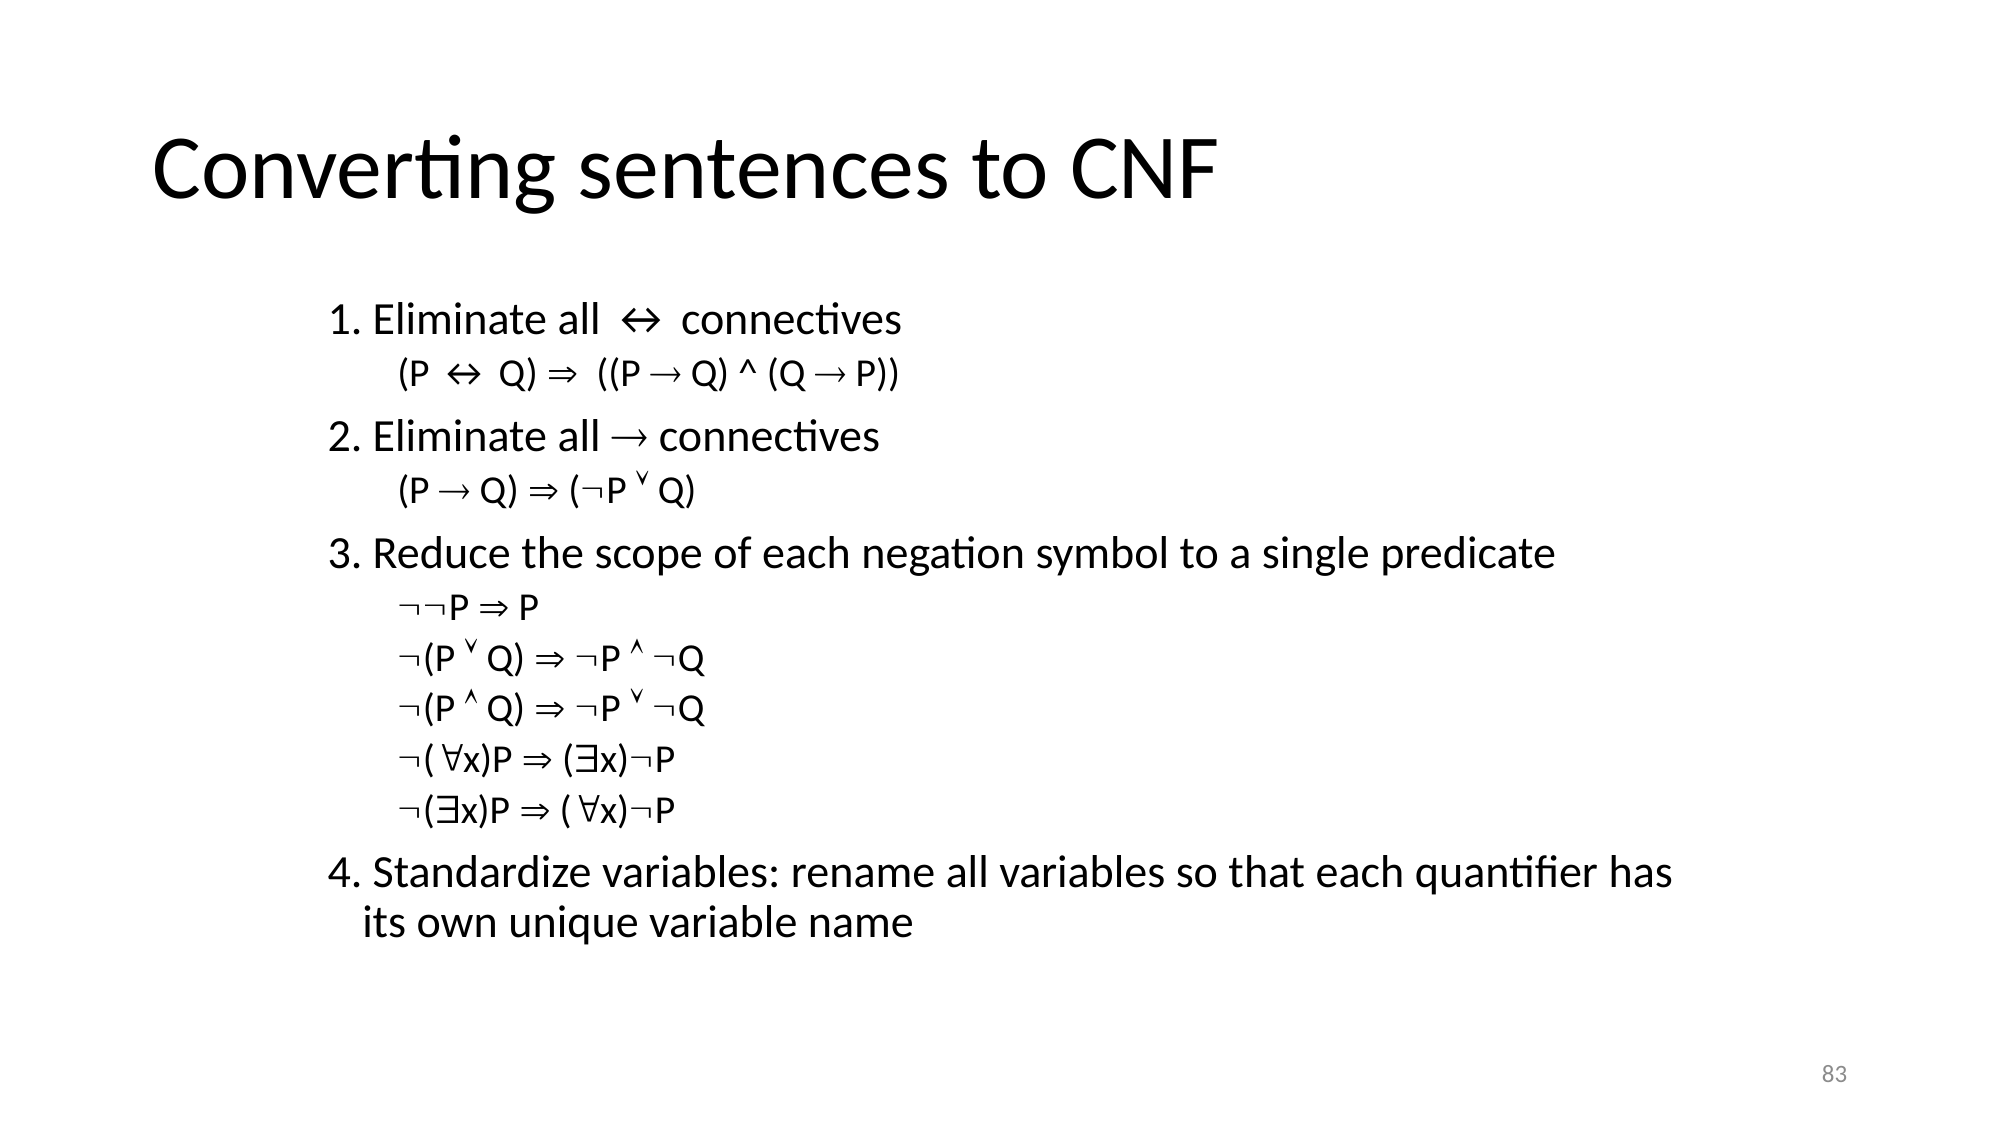

# Converting sentences to CNF
1. Eliminate all ↔ connectives
(P ↔ Q) ⇒  ((P → Q) ^ (Q → P))
2. Eliminate all → connectives
(P → Q) ⇒ (¬P ∨ Q)
3. Reduce the scope of each negation symbol to a single predicate
¬¬P ⇒ P
¬(P ∨ Q) ⇒ ¬P ∧ ¬Q
¬(P ∧ Q) ⇒ ¬P ∨ ¬Q
¬(∀x)P ⇒ (∃x)¬P
¬(∃x)P ⇒ (∀x)¬P
4. Standardize variables: rename all variables so that each quantifier has its own unique variable name

83